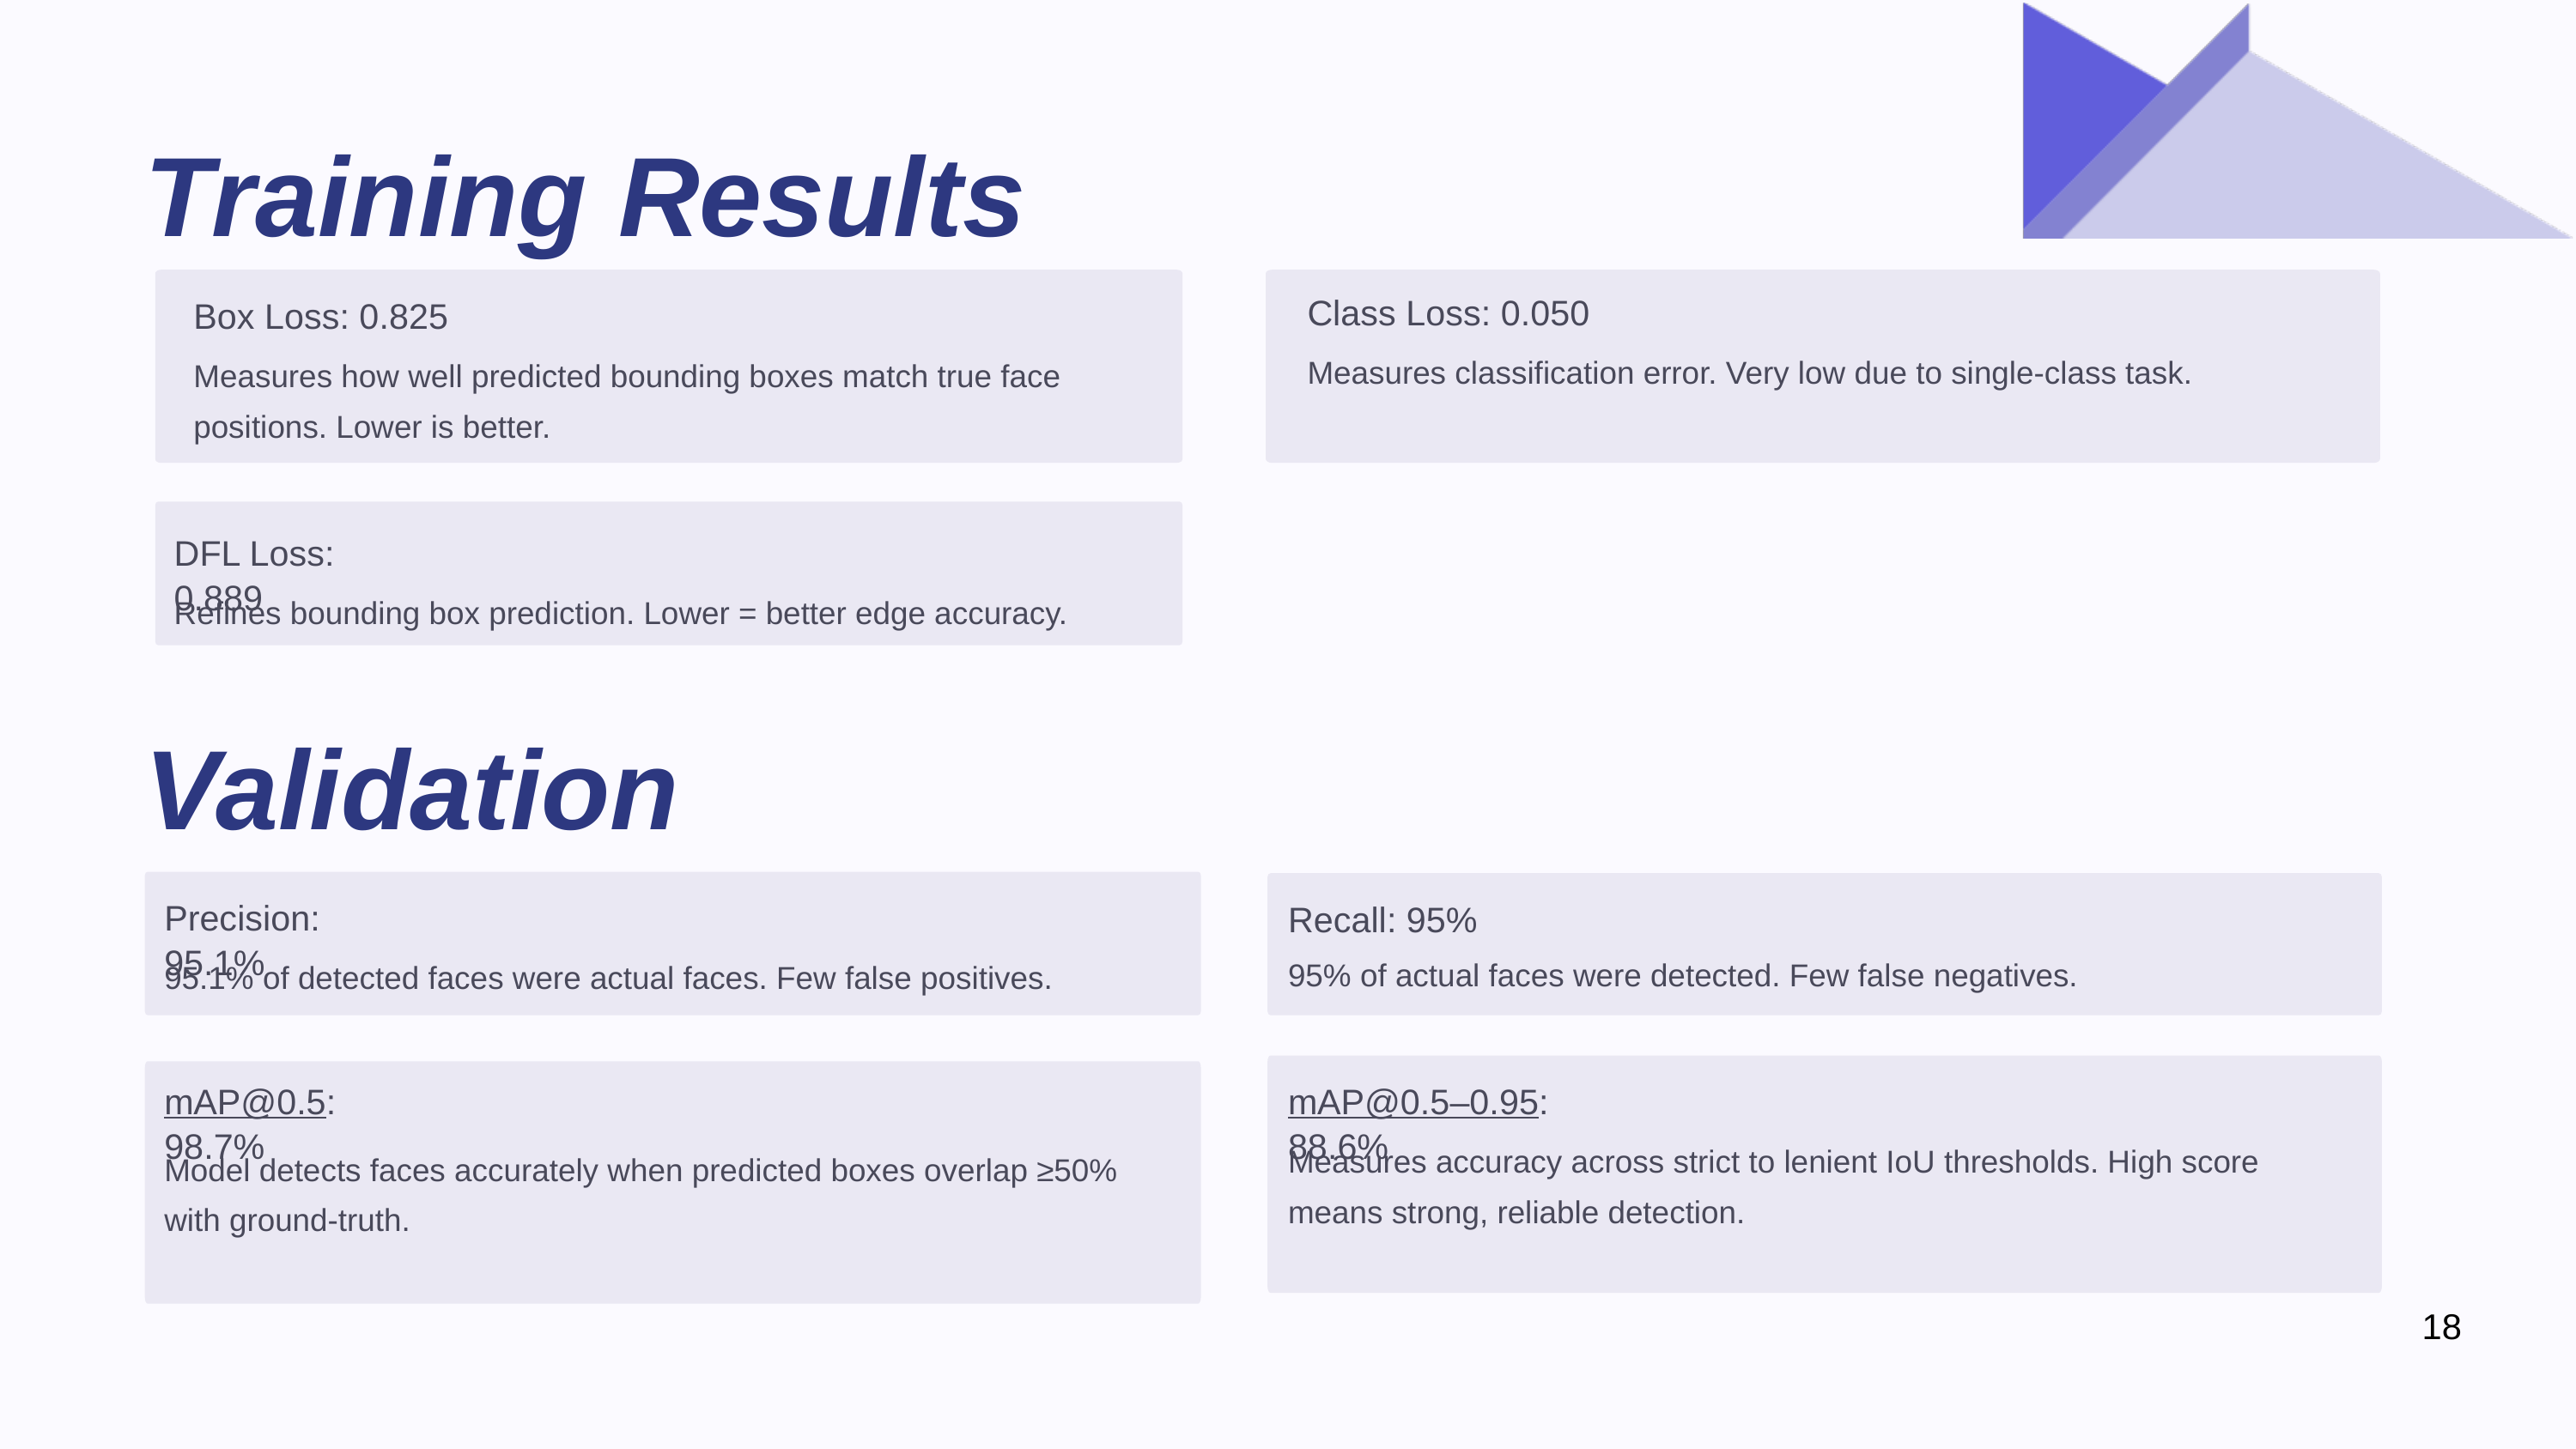

Training Results

Class Loss: 0.050
Box Loss: 0.825
Measures classification error. Very low due to single-class task.
Measures how well predicted bounding boxes match true face positions. Lower is better.

DFL Loss: 0.889
Refines bounding box prediction. Lower = better edge accuracy.
Validation Performance

Precision: 95.1%
Recall: 95%
95% of actual faces were detected. Few false negatives.
95.1% of detected faces were actual faces. Few false positives.

mAP@0.5: 98.7%
mAP@0.5–0.95: 88.6%
Measures accuracy across strict to lenient IoU thresholds. High score means strong, reliable detection.
Model detects faces accurately when predicted boxes overlap ≥50% with ground-truth.
18